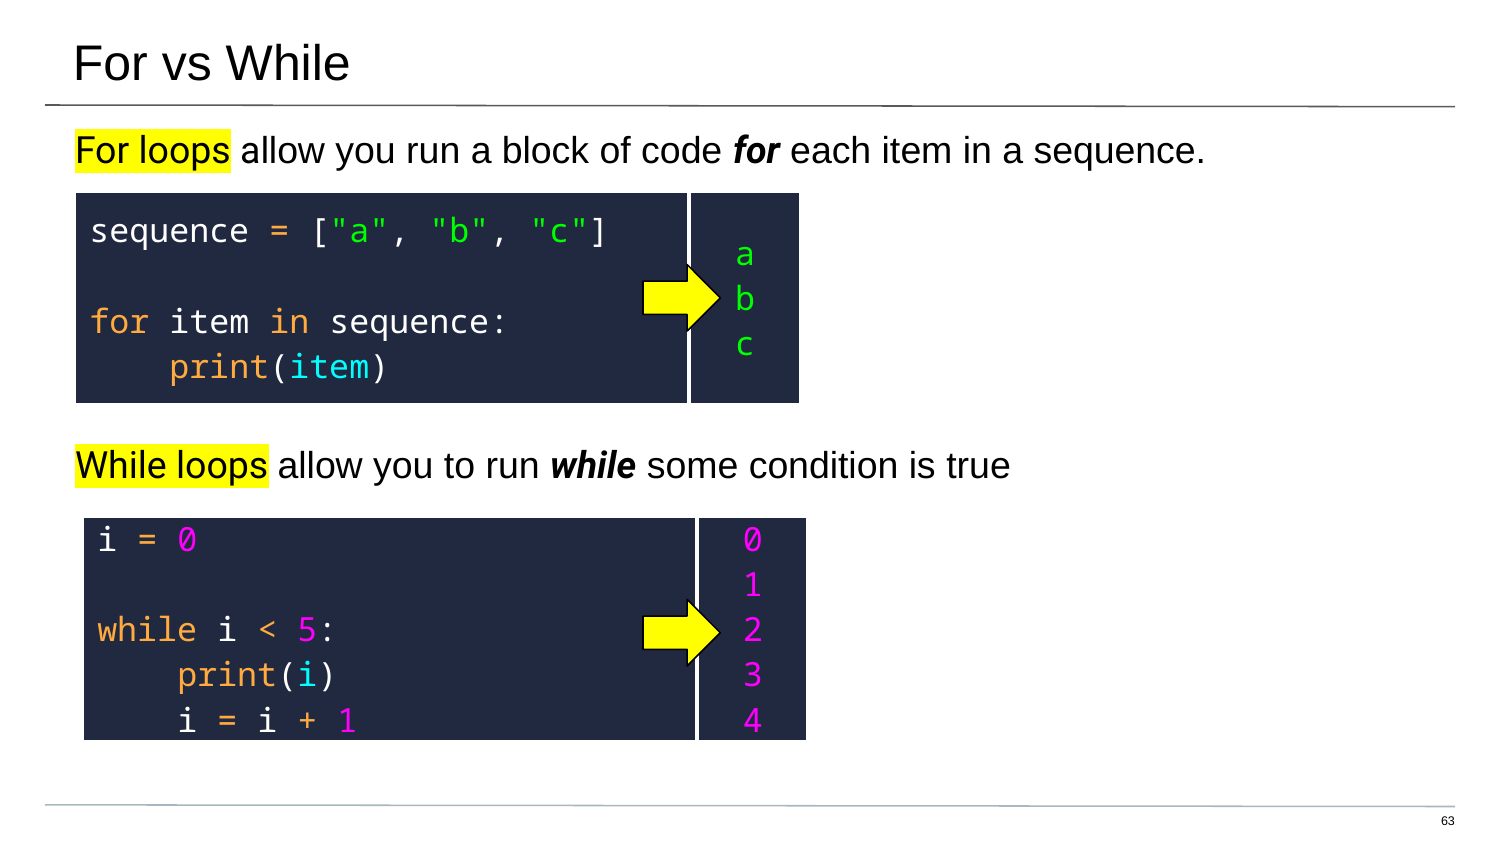

# For vs While
For loops allow you run a block of code for each item in a sequence.

While loops allow you to run while some condition is true
| sequence = ["a", "b", "c"] for item in sequence: print(item) | a b c |
| --- | --- |

| i = 0 while i < 5: print(i) i = i + 1 | 0 1 2 3 4 |
| --- | --- |

63